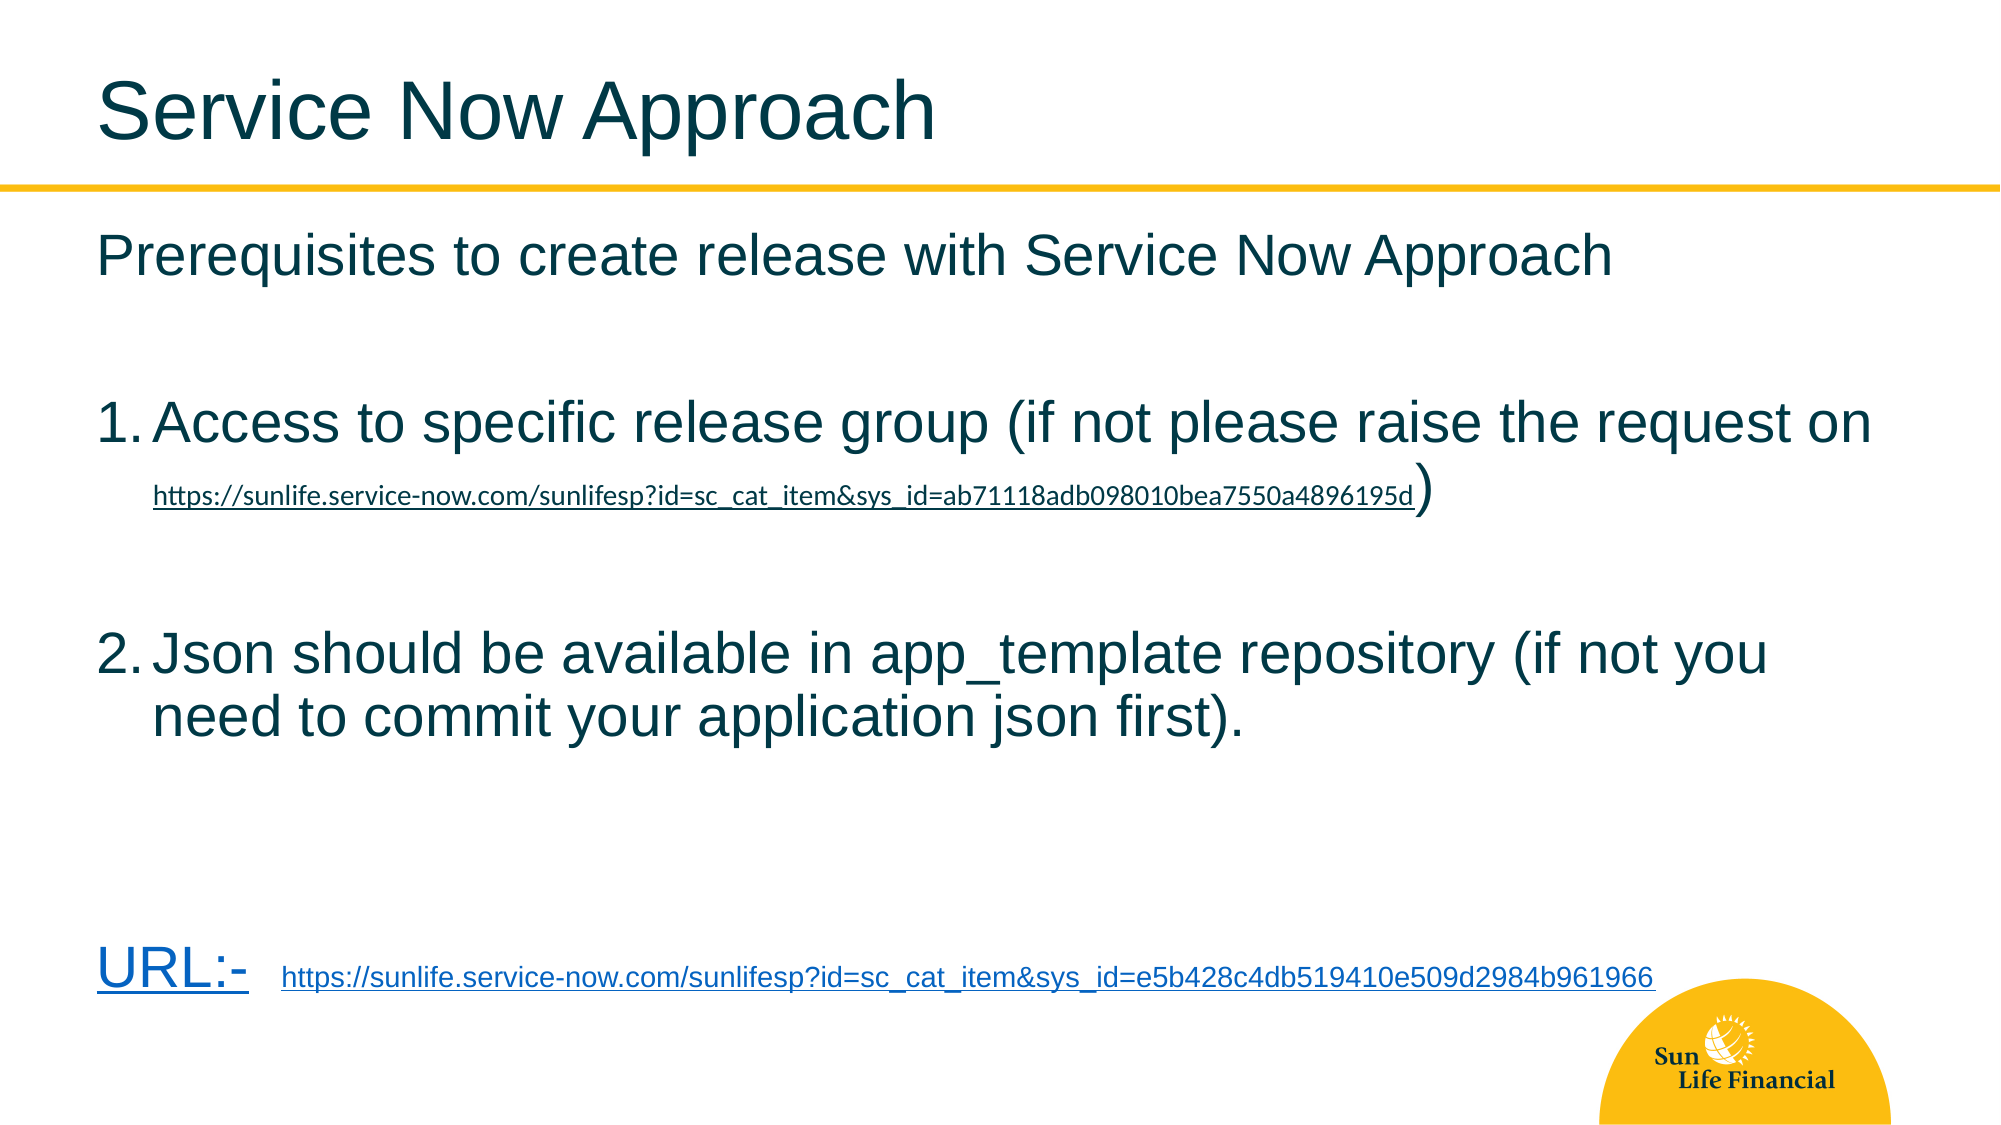

# Service Now Approach
Prerequisites to create release with Service Now Approach

Access to specific release group (if not please raise the request on https://sunlife.service-now.com/sunlifesp?id=sc_cat_item&sys_id=ab71118adb098010bea7550a4896195d)

Json should be available in app_template repository (if not you need to commit your application json first).

URL:-  https://sunlife.service-now.com/sunlifesp?id=sc_cat_item&sys_id=e5b428c4db519410e509d2984b961966